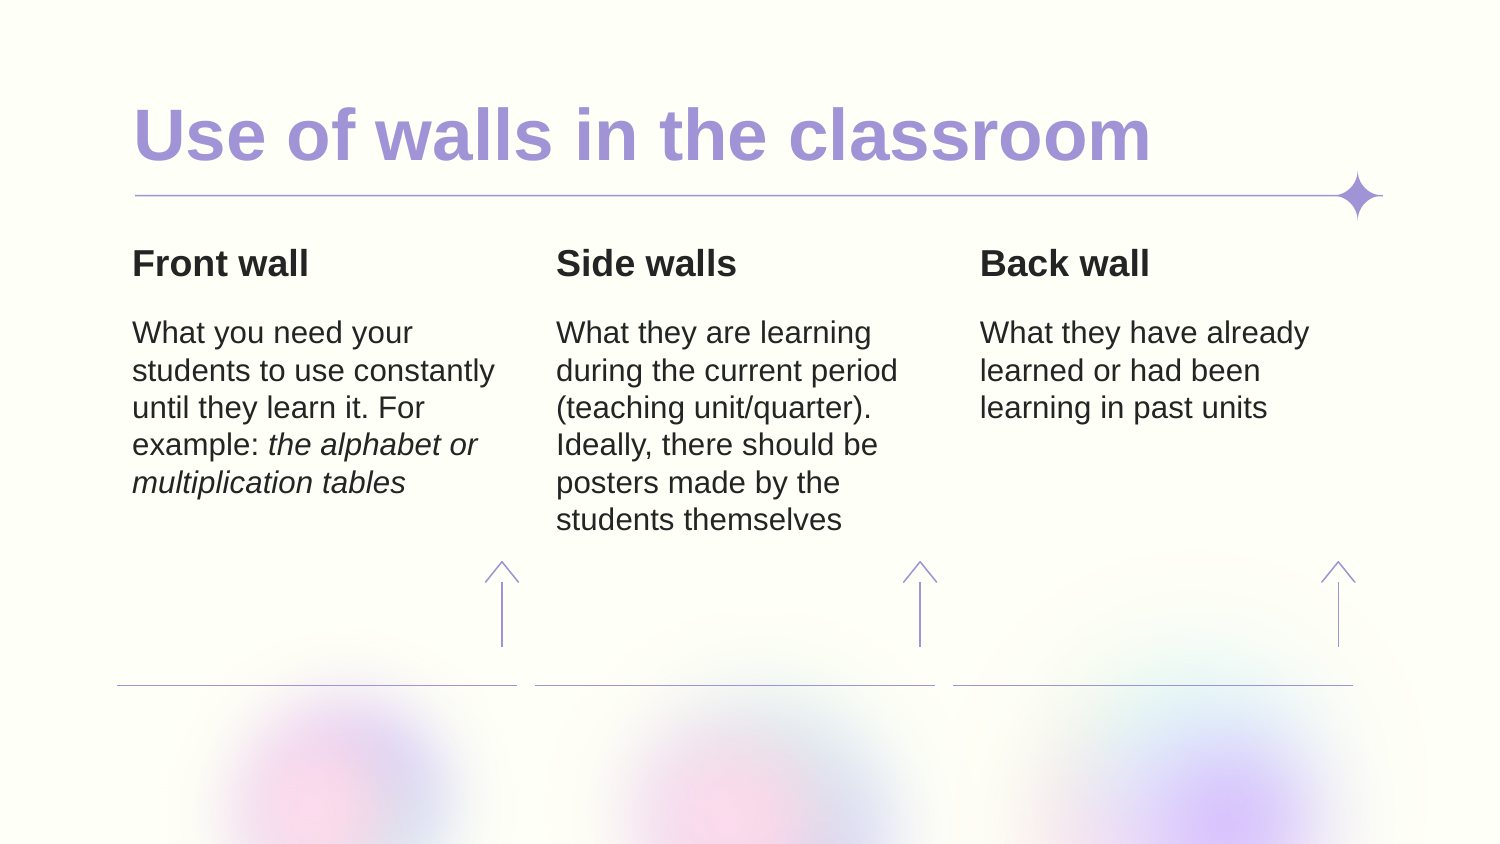

# Use of walls in the classroom

Front wall
Side walls
Back wall
What they are learning during the current period (teaching unit/quarter). Ideally, there should be posters made by the students themselves
What they have already learned or had been learning in past units
What you need your students to use constantly until they learn it. For example: the alphabet or multiplication tables